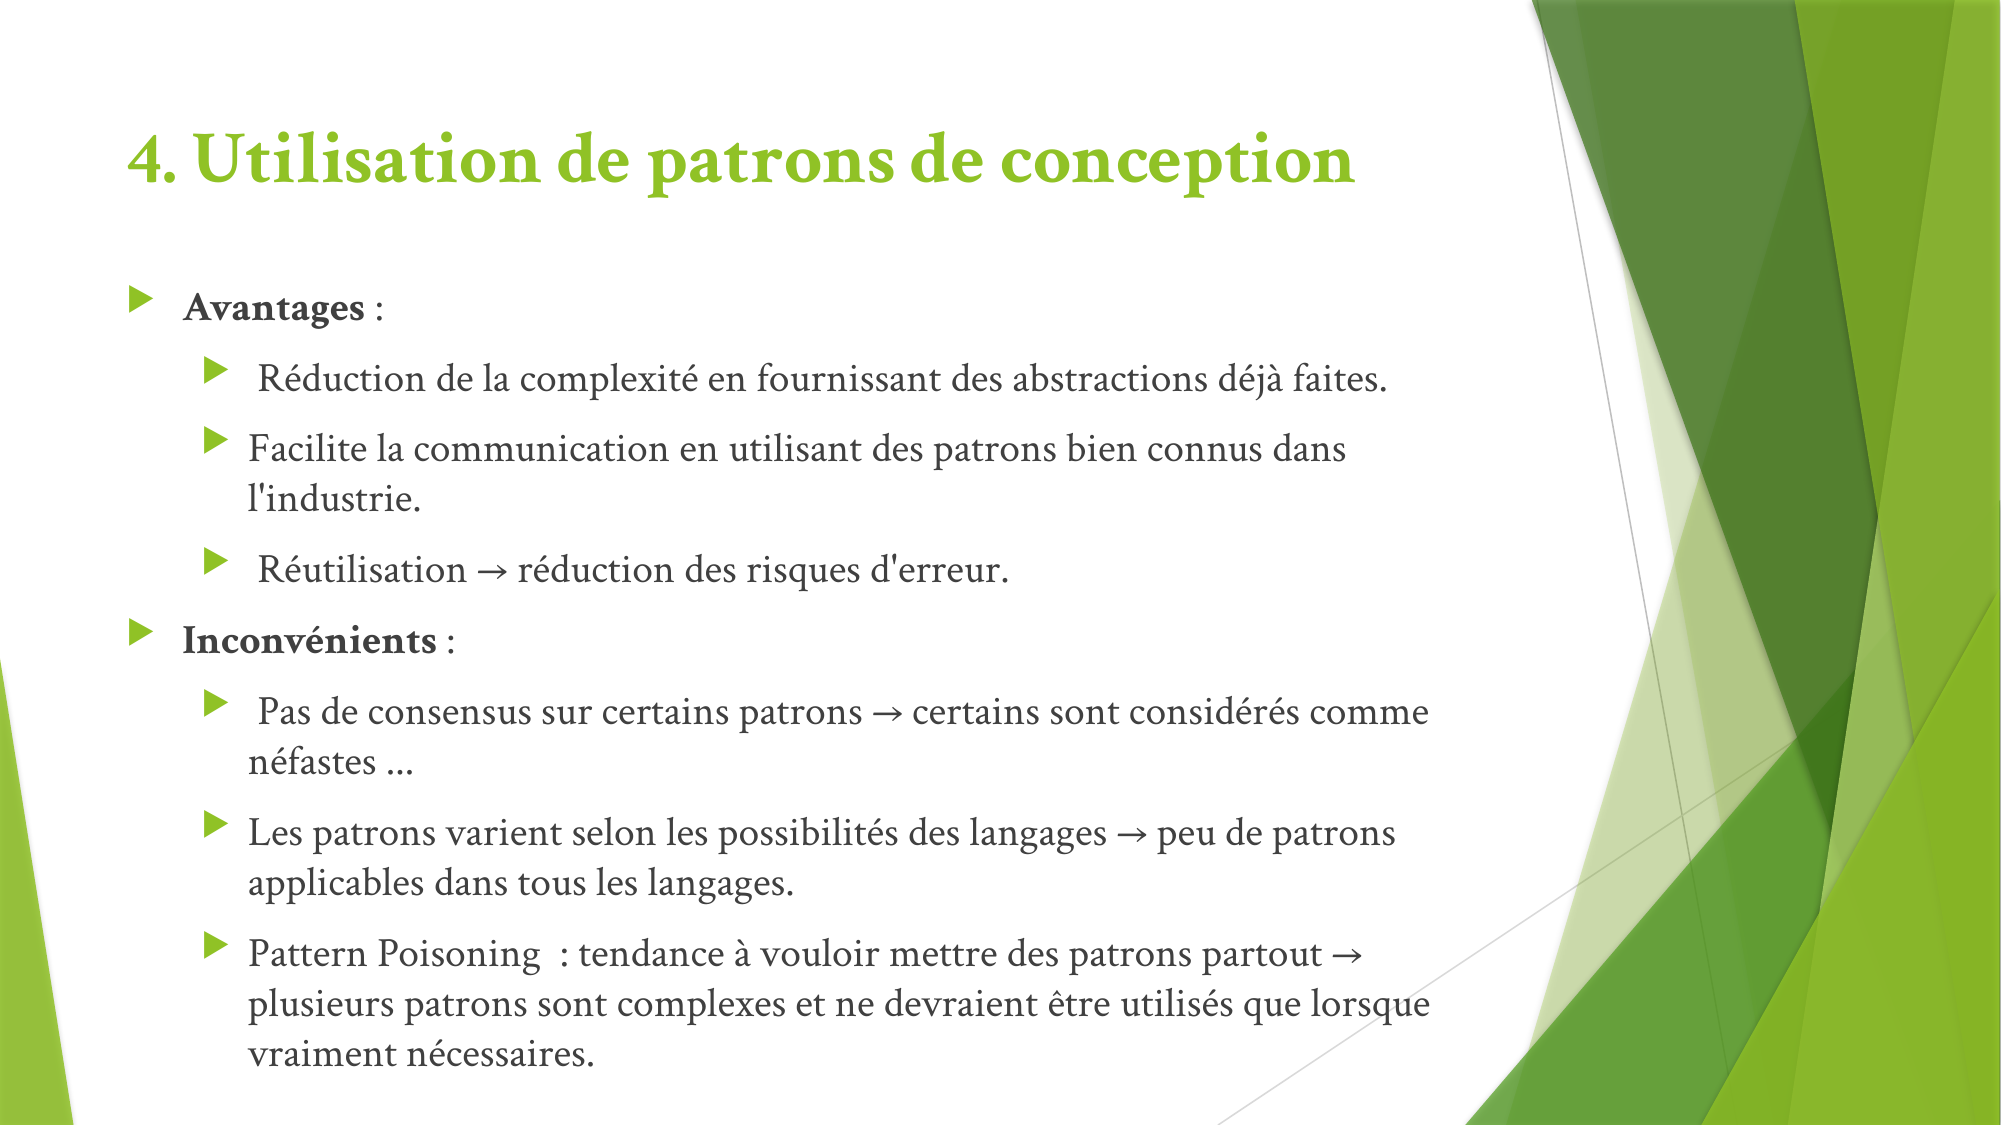

# 4. Utilisation de patrons de conception
Avantages :
 Réduction de la complexité en fournissant des abstractions déjà faites.
Facilite la communication en utilisant des patrons bien connus dans l'industrie.
 Réutilisation → réduction des risques d'erreur.
Inconvénients :
 Pas de consensus sur certains patrons → certains sont considérés comme néfastes ...
Les patrons varient selon les possibilités des langages → peu de patrons applicables dans tous les langages.
Pattern Poisoning  : tendance à vouloir mettre des patrons partout → plusieurs patrons sont complexes et ne devraient être utilisés que lorsque vraiment nécessaires.